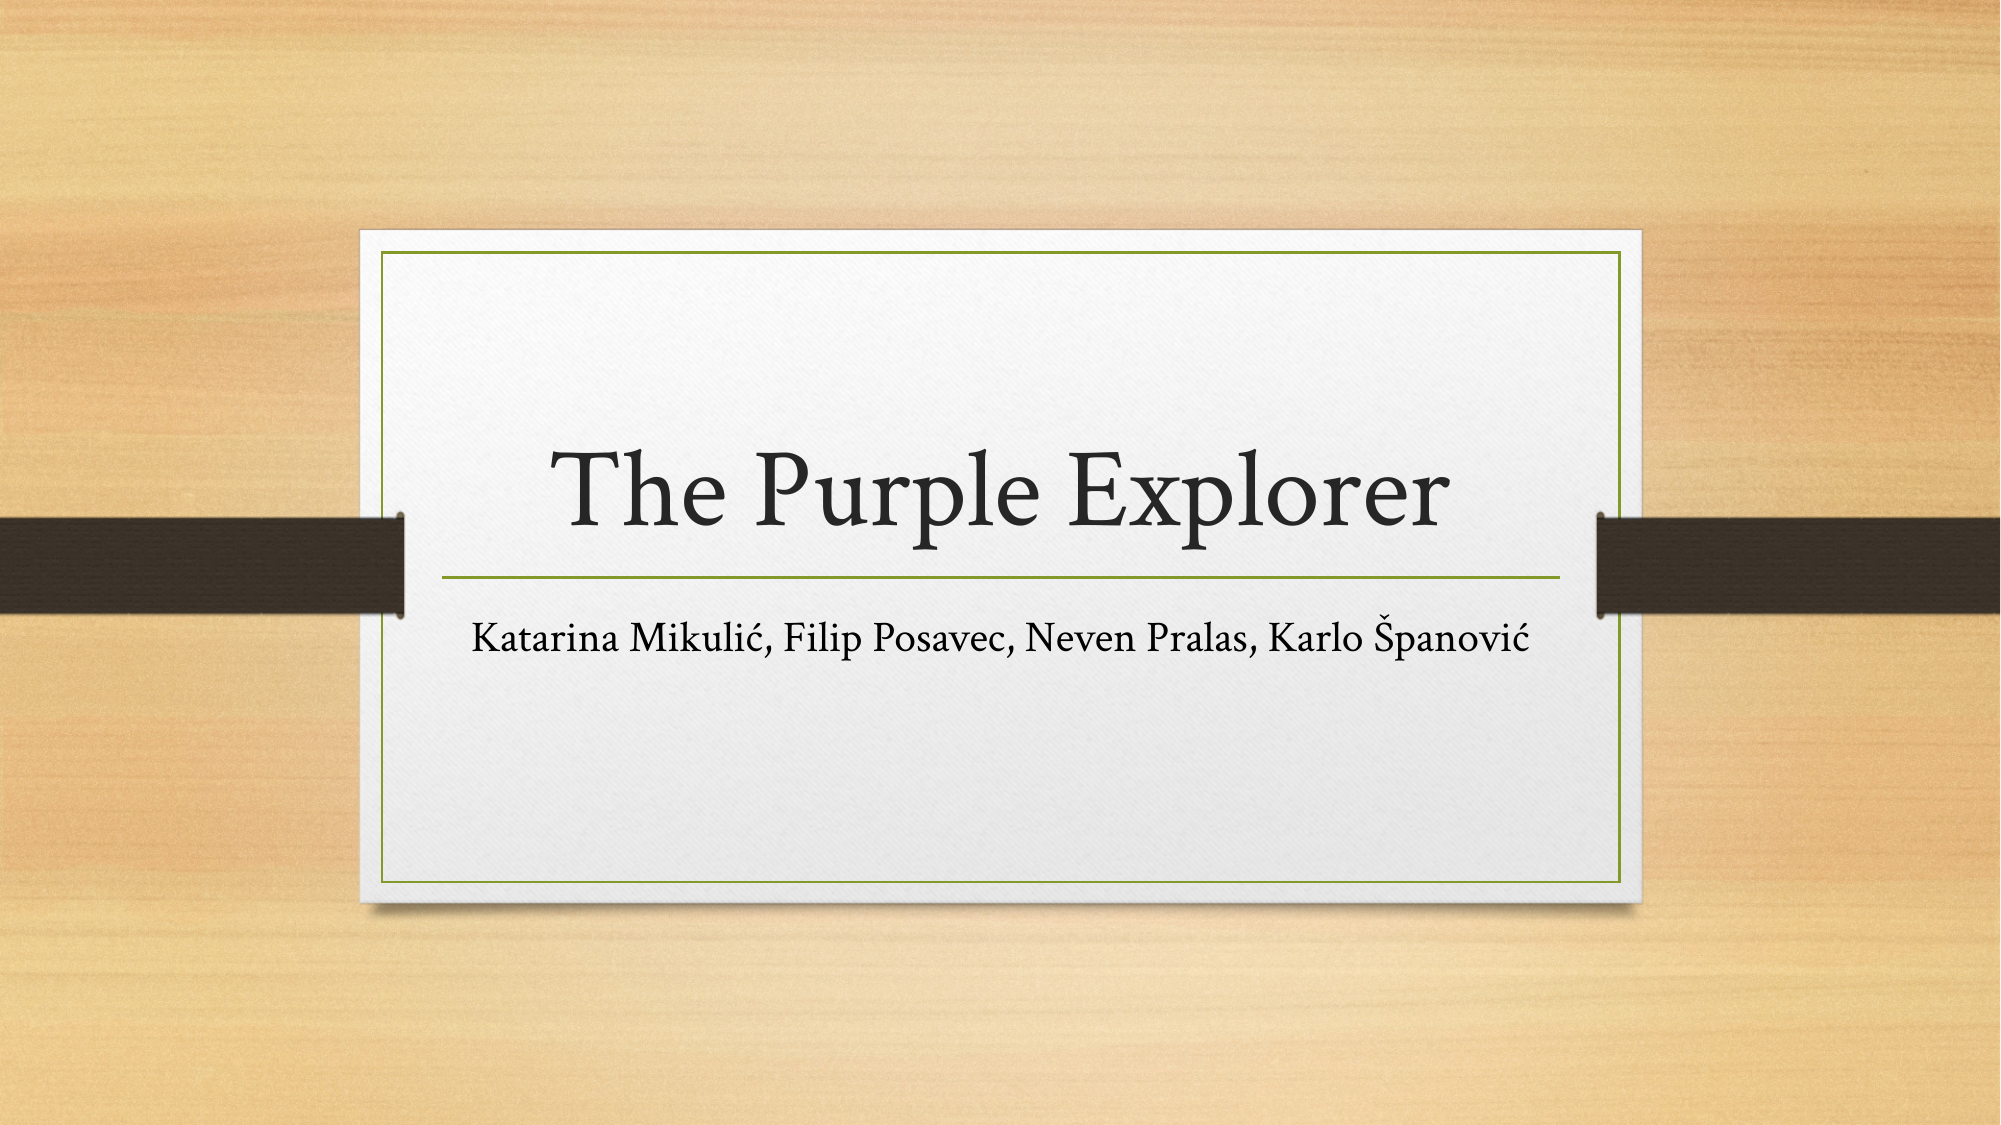

# The Purple Explorer
Katarina Mikulić, Filip Posavec, Neven Pralas, Karlo Španović